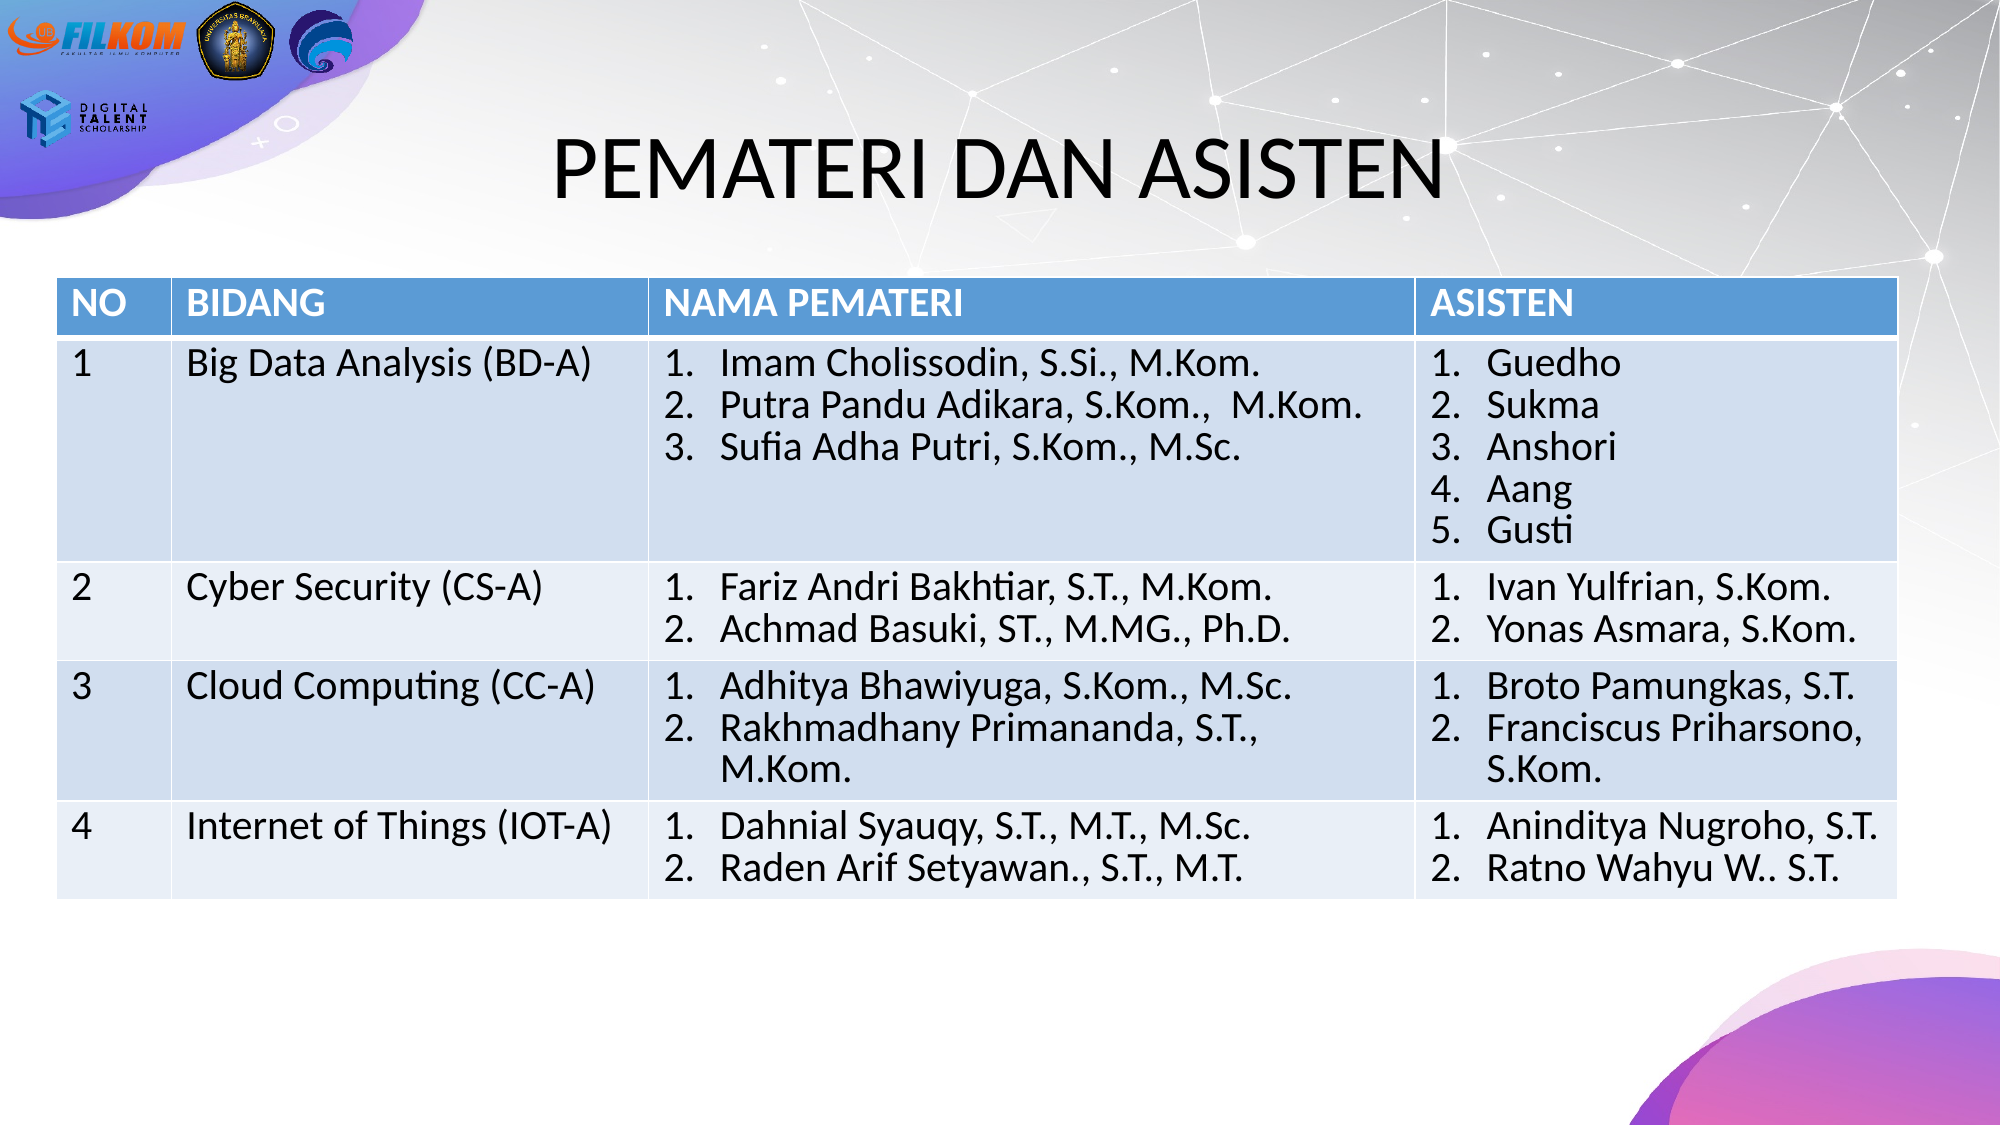

# PEMATERI DAN ASISTEN
| NO | BIDANG | NAMA PEMATERI | ASISTEN |
| --- | --- | --- | --- |
| 1 | Big Data Analysis (BD-A) | Imam Cholissodin, S.Si., M.Kom. Putra Pandu Adikara, S.Kom., M.Kom. Sufia Adha Putri, S.Kom., M.Sc. | Guedho Sukma Anshori Aang Gusti |
| 2 | Cyber Security (CS-A) | Fariz Andri Bakhtiar, S.T., M.Kom. Achmad Basuki, ST., M.MG., Ph.D. | Ivan Yulfrian, S.Kom. Yonas Asmara, S.Kom. |
| 3 | Cloud Computing (CC-A) | Adhitya Bhawiyuga, S.Kom., M.Sc. Rakhmadhany Primananda, S.T., M.Kom. | Broto Pamungkas, S.T. Franciscus Priharsono, S.Kom. |
| 4 | Internet of Things (IOT-A) | Dahnial Syauqy, S.T., M.T., M.Sc. Raden Arif Setyawan., S.T., M.T. | Aninditya Nugroho, S.T. Ratno Wahyu W.. S.T. |